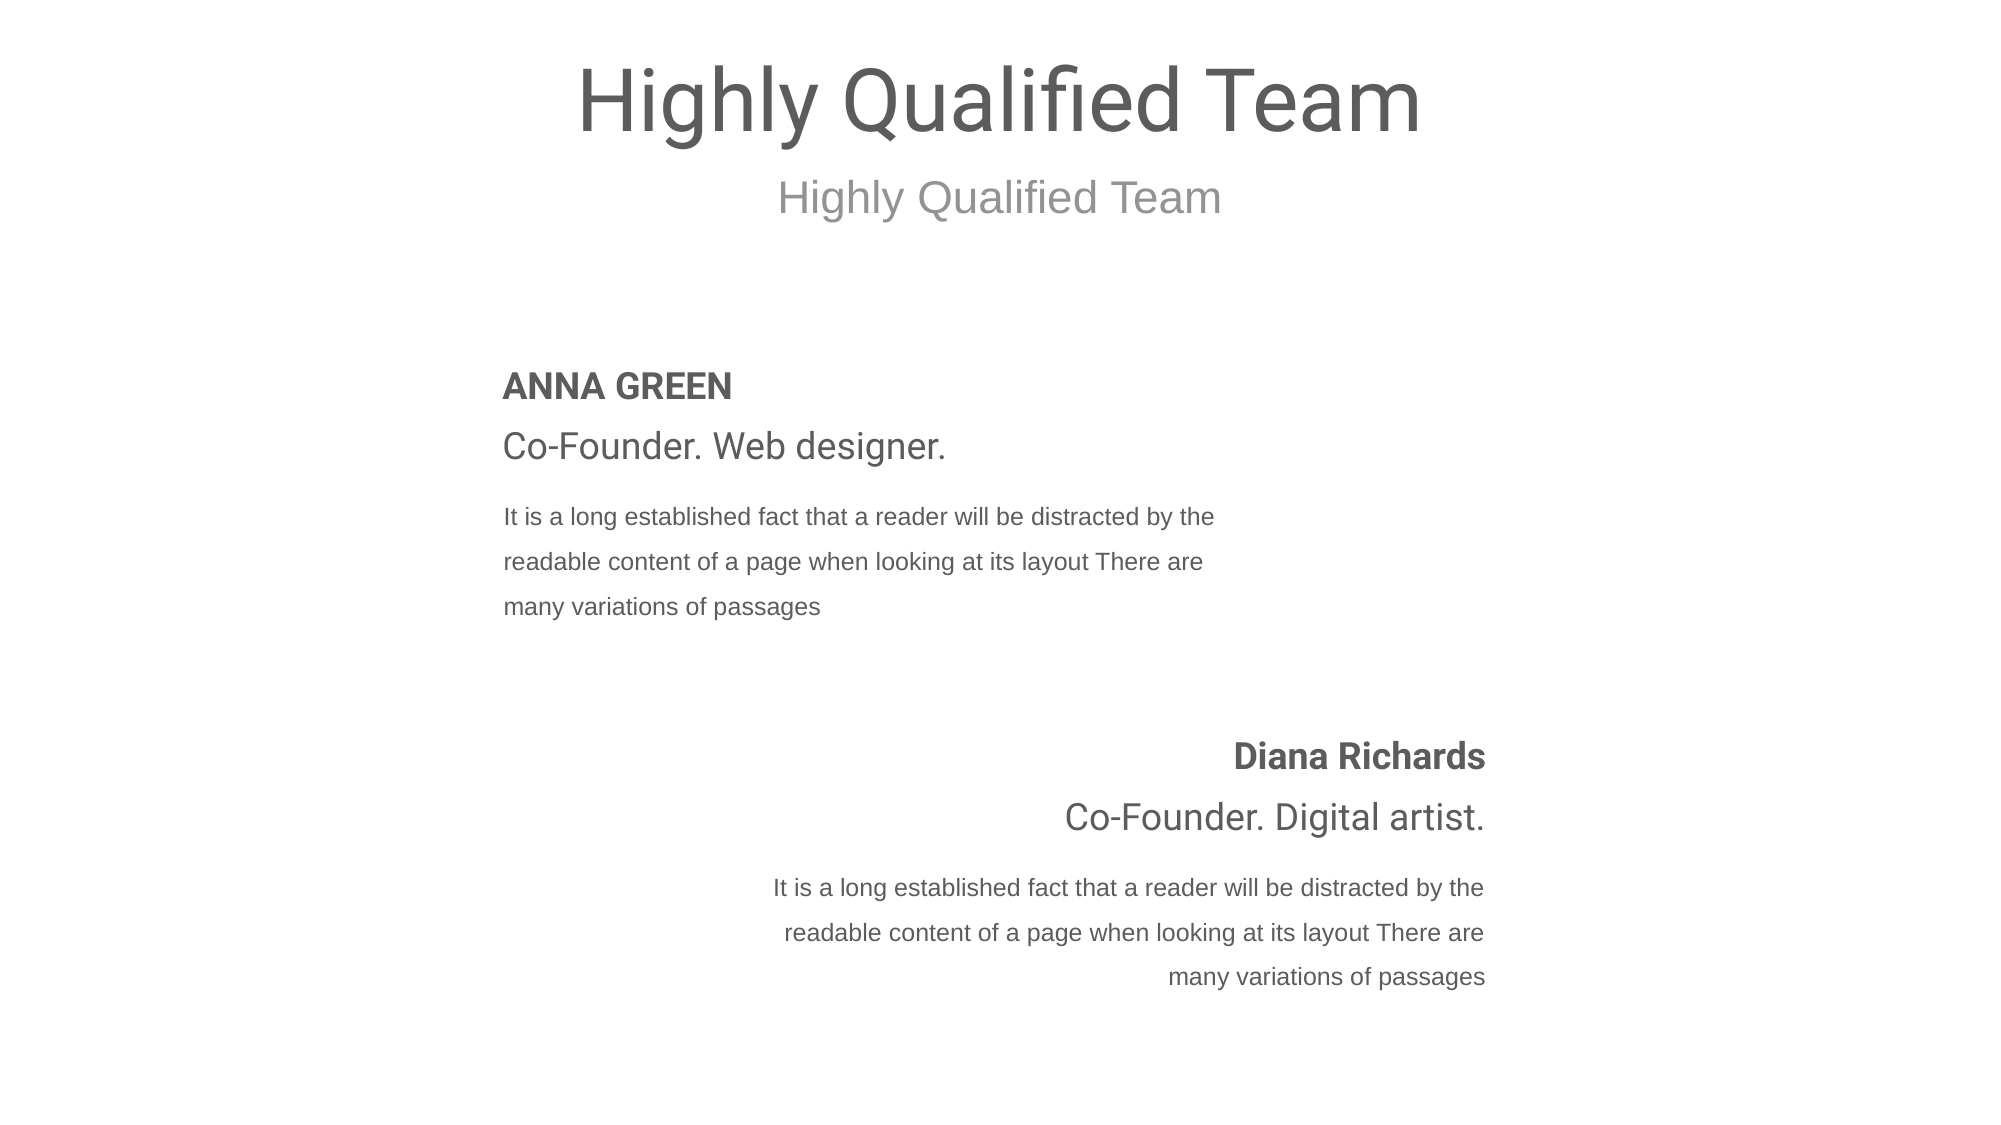

# Highly Qualified Team
Highly Qualified Team

ANNA GREEN
Co-Founder. Web designer.
It is a long established fact that a reader will be distracted by the readable content of a page when looking at its layout There are many variations of passages

Diana Richards
Co-Founder. Digital artist.
It is a long established fact that a reader will be distracted by the readable content of a page when looking at its layout There are many variations of passages